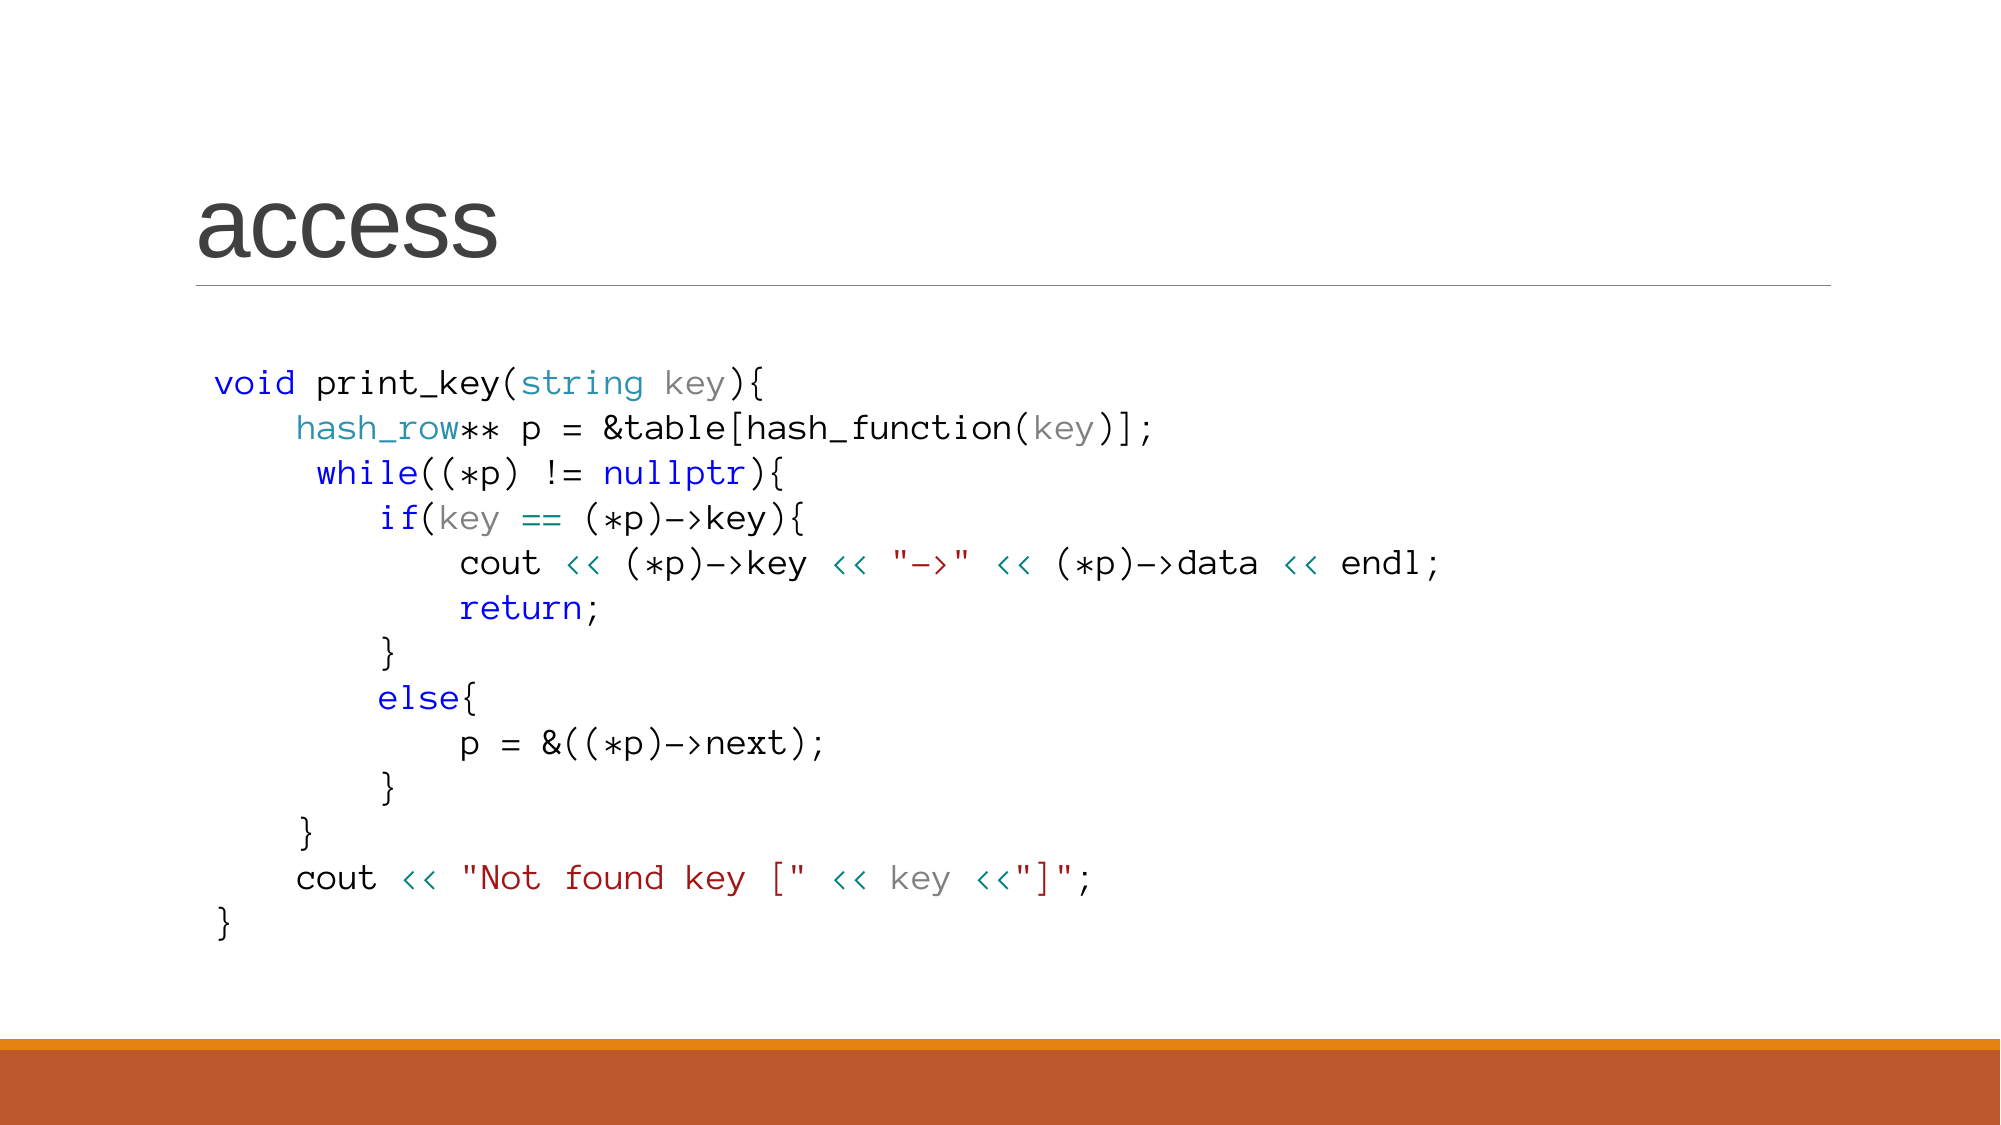

# access
    void print_key(string key){
        hash_row** p = &table[hash_function(key)];
         while((*p) != nullptr){
            if(key == (*p)->key){
                cout << (*p)->key << "->" << (*p)->data << endl;
                return;
            }
            else{
                p = &((*p)->next);
            }
        }
        cout << "Not found key [" << key <<"]";
    }